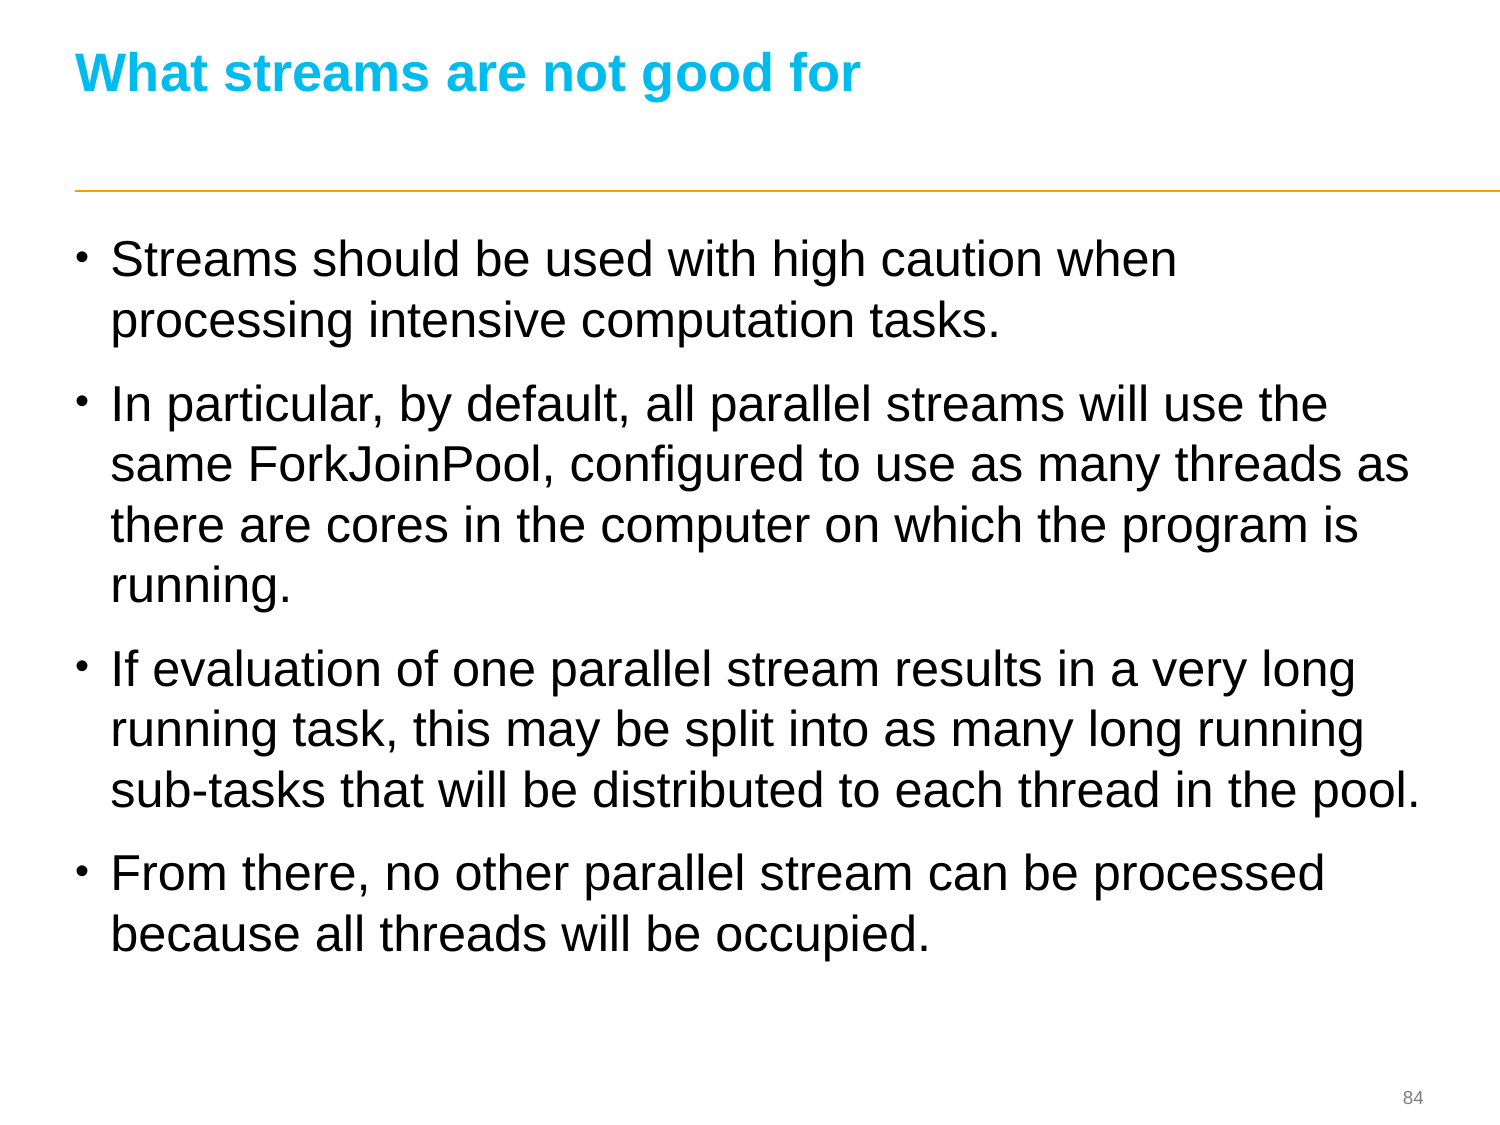

# What streams are not good for
Streams should be used with high caution when processing intensive computation tasks.
In particular, by default, all parallel streams will use the same ForkJoinPool, configured to use as many threads as there are cores in the computer on which the program is running.
If evaluation of one parallel stream results in a very long running task, this may be split into as many long running sub-tasks that will be distributed to each thread in the pool.
From there, no other parallel stream can be processed because all threads will be occupied.